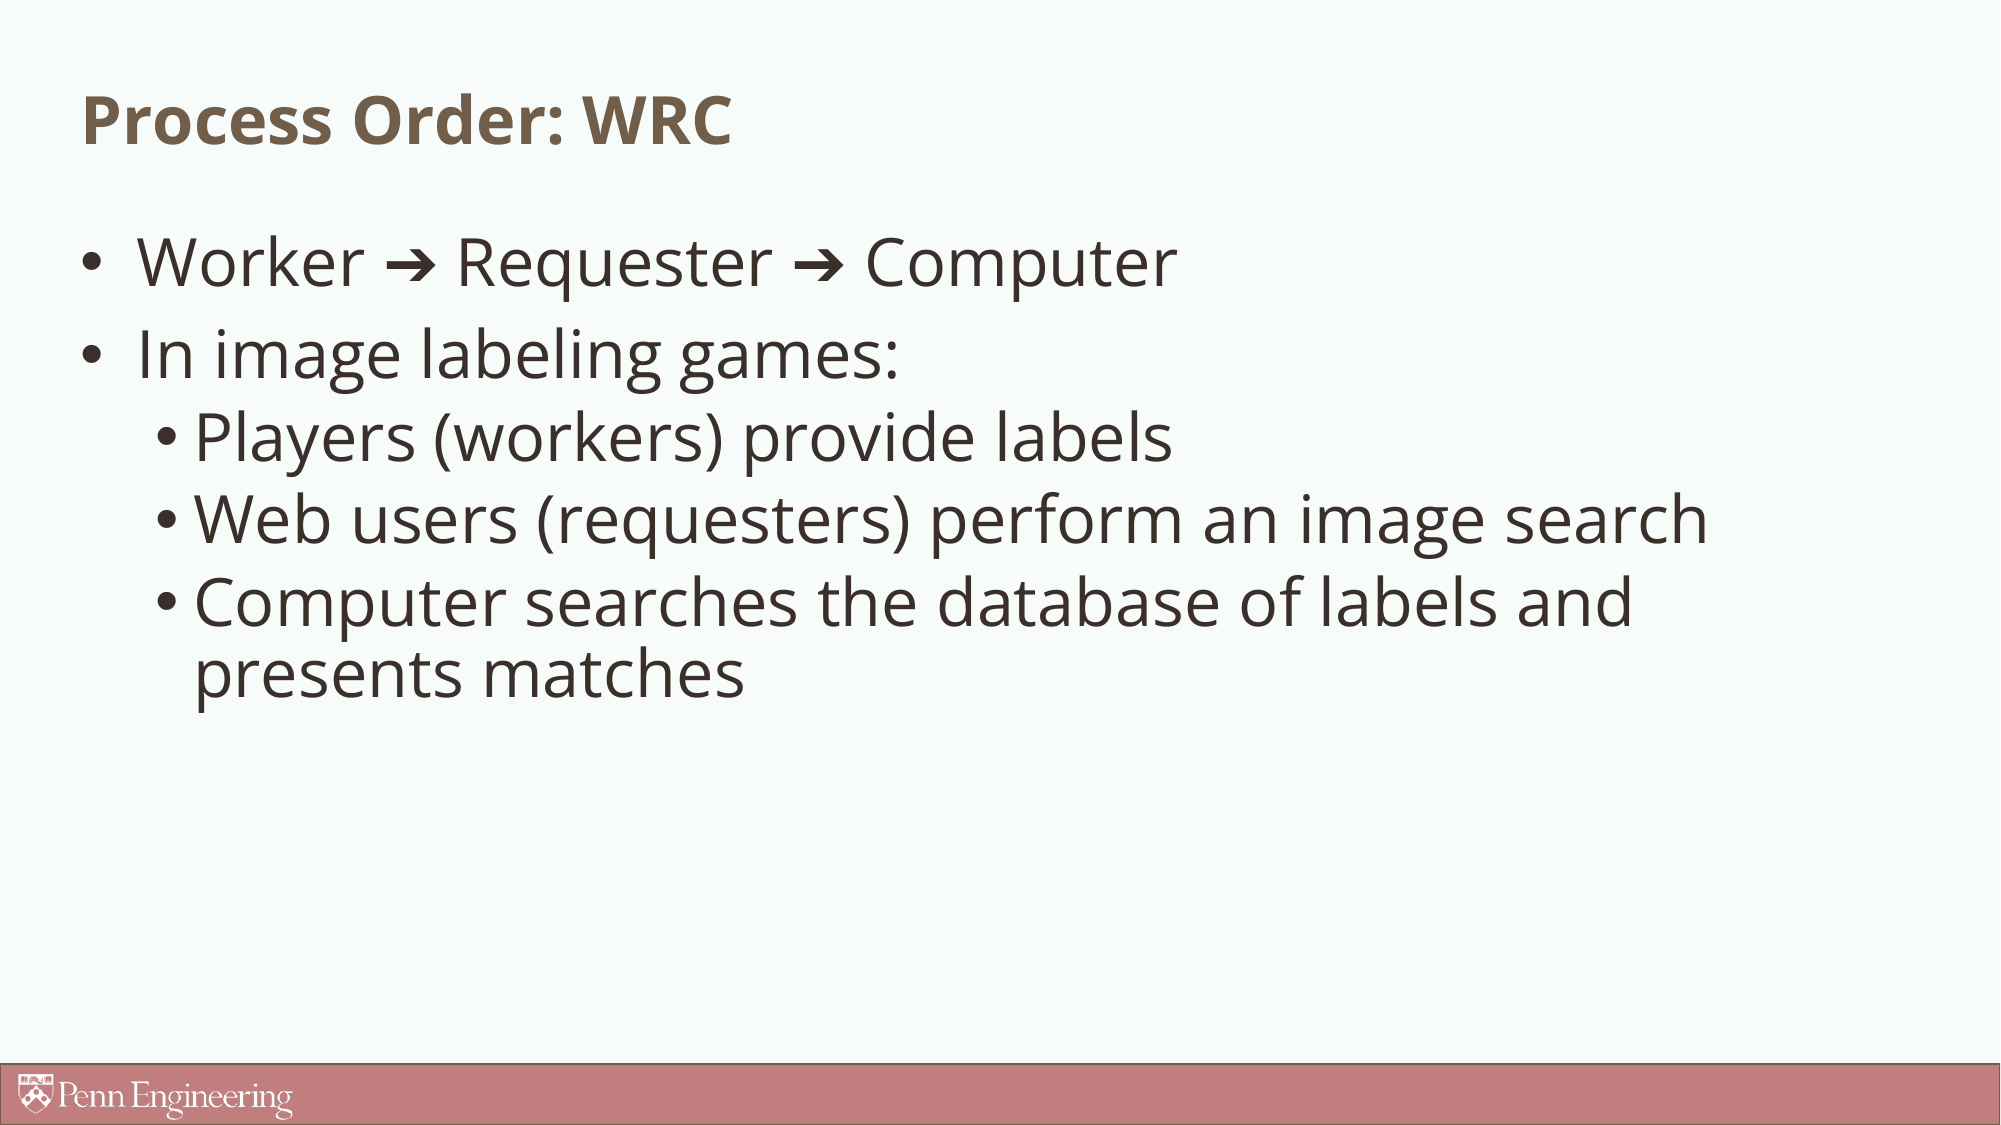

# Process Order: WRC
Worker ➔ Requester ➔ Computer
In image labeling games:
Players (workers) provide labels
Web users (requesters) perform an image search
Computer searches the database of labels and presents matches